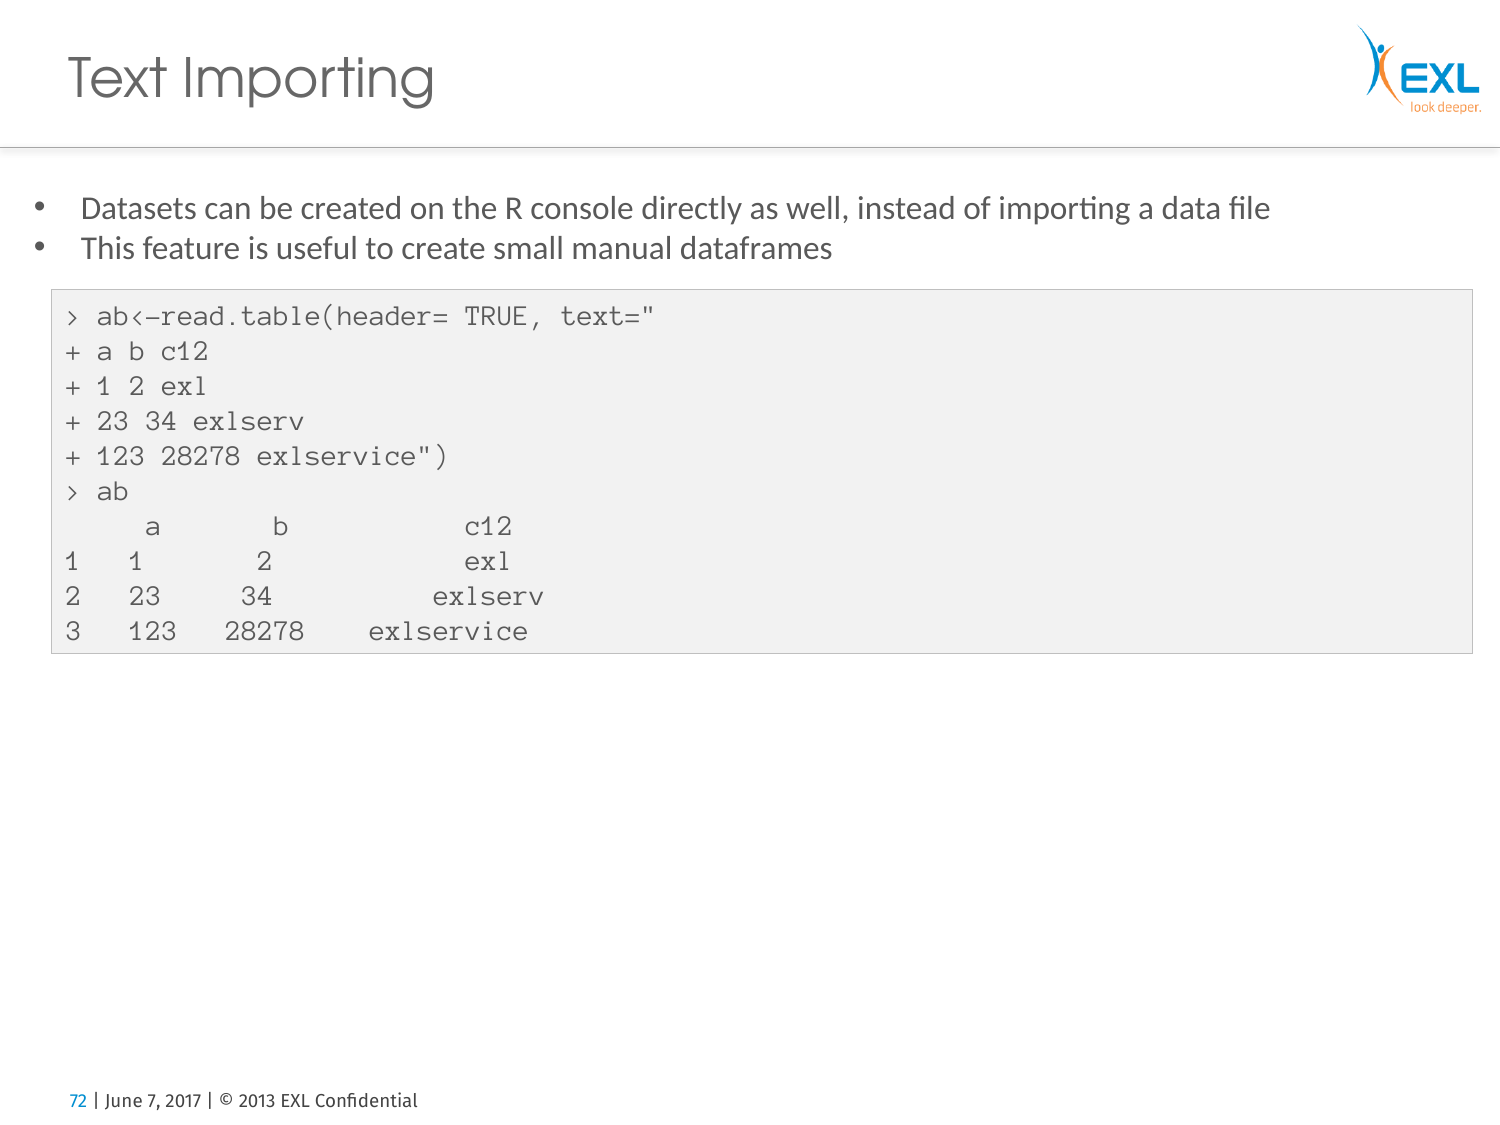

# Text Importing
Datasets can be created on the R console directly as well, instead of importing a data file
This feature is useful to create small manual dataframes

> ab<-read.table(header= TRUE, text="
+ a b c12
+ 1 2 exl
+ 23 34 exlserv
+ 123 28278 exlservice")
> ab
     a       b           c12
1   1       2            exl
2   23     34          exlserv
3   123   28278    exlservice